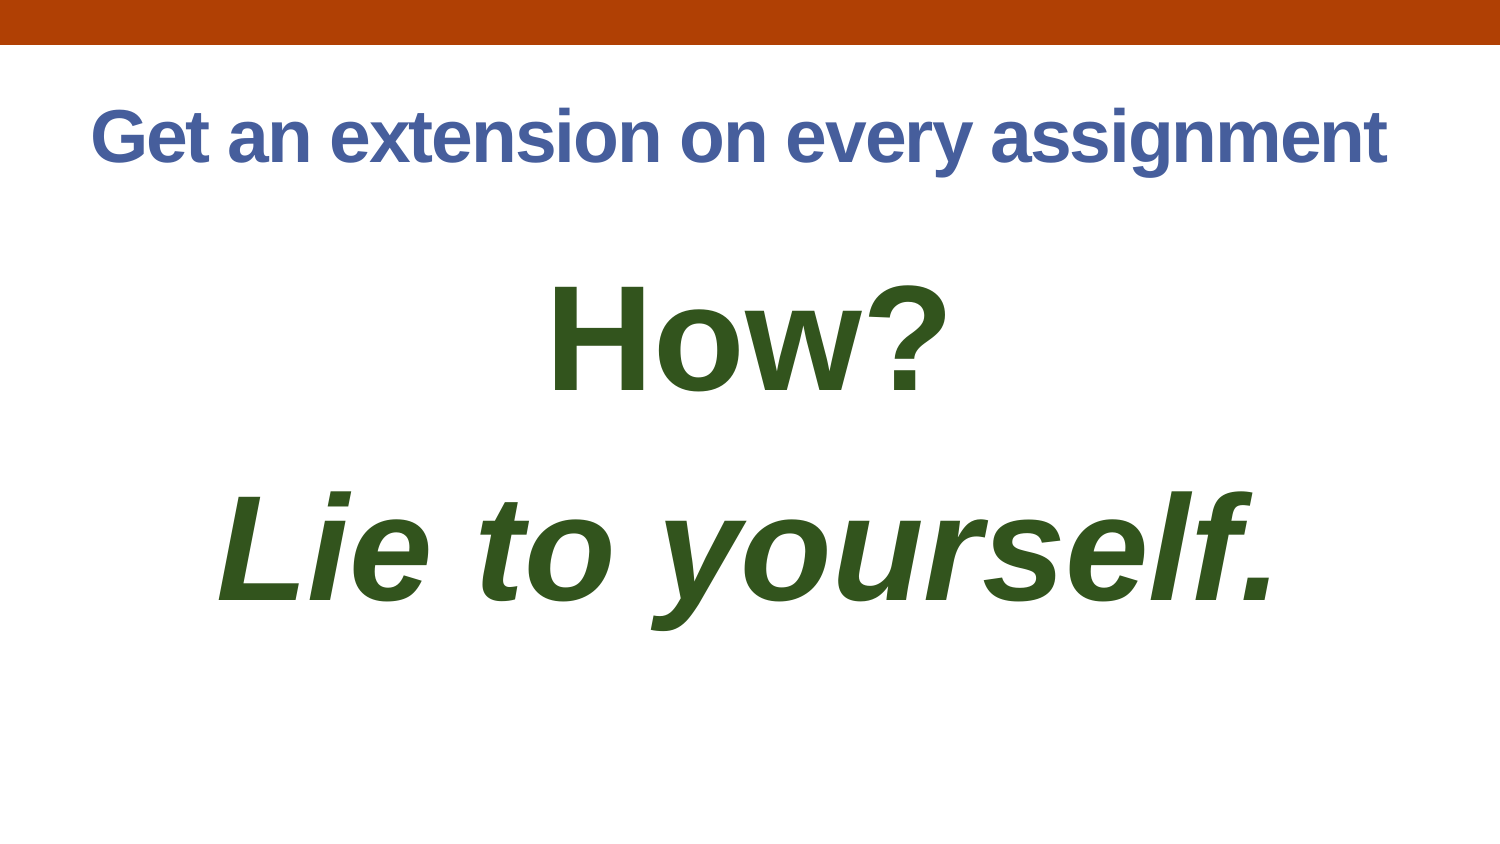

# Get an extension on every assignment
How?
Lie to yourself.